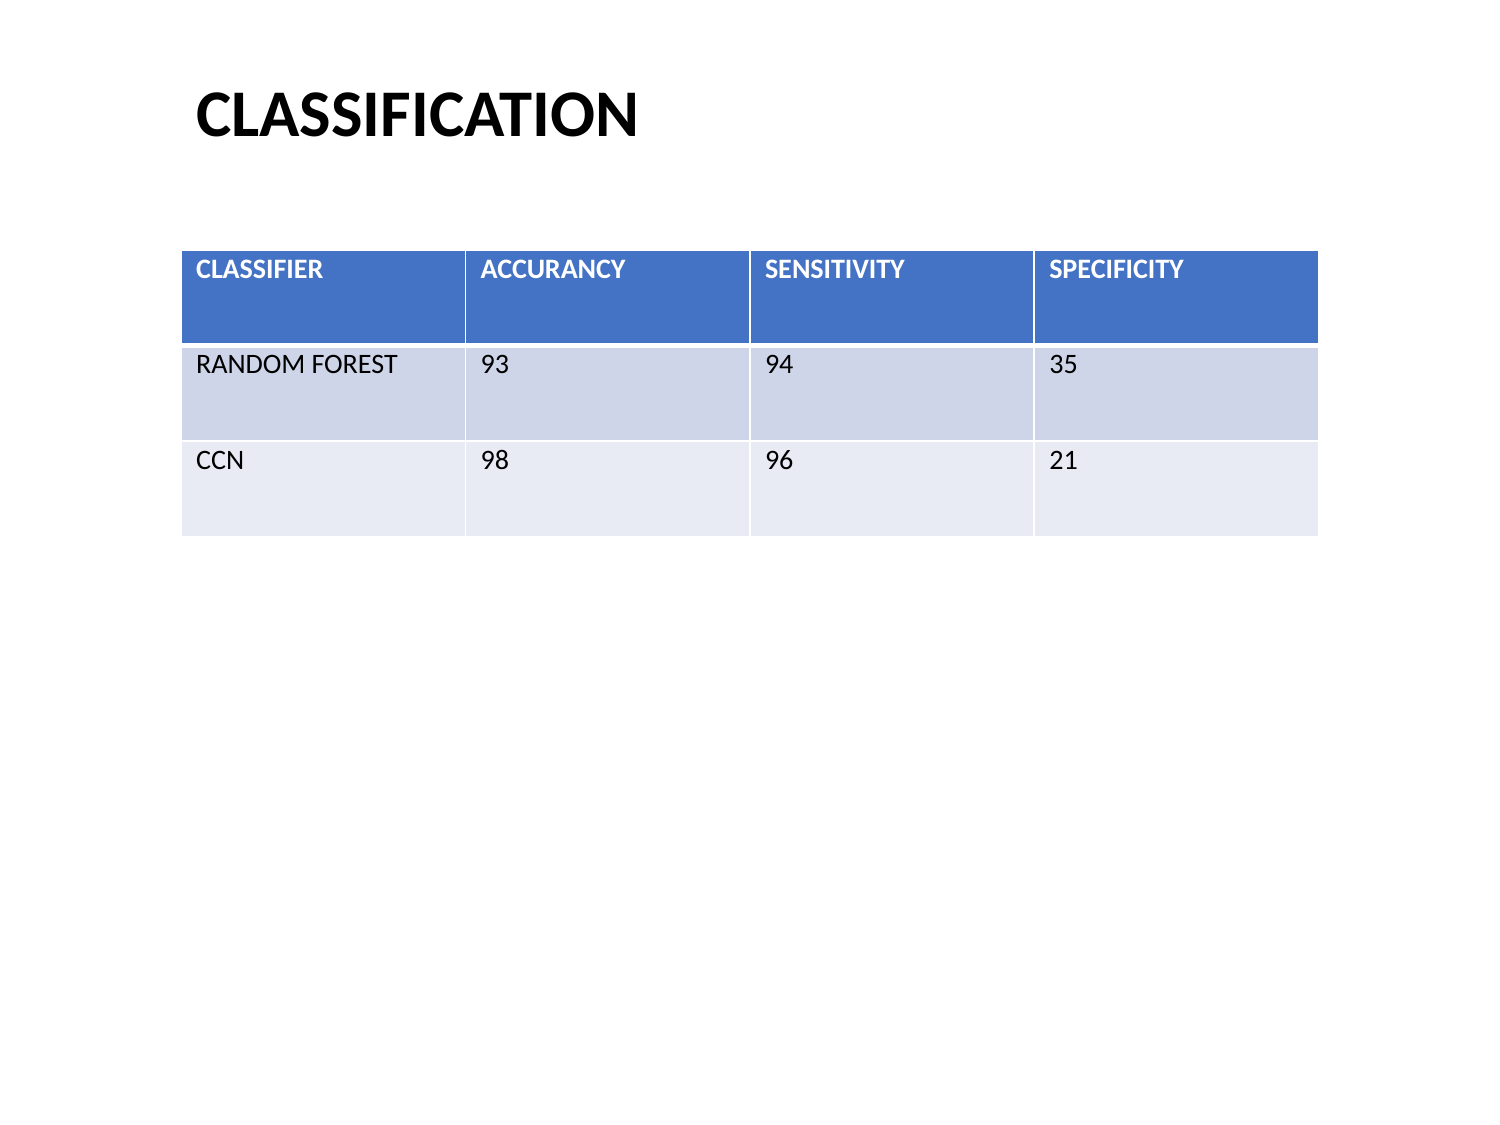

CLASSIFICATION
| CLASSIFIER | ACCURANCY | SENSITIVITY | SPECIFICITY |
| --- | --- | --- | --- |
| RANDOM FOREST | 93 | 94 | 35 |
| CCN | 98 | 96 | 21 |